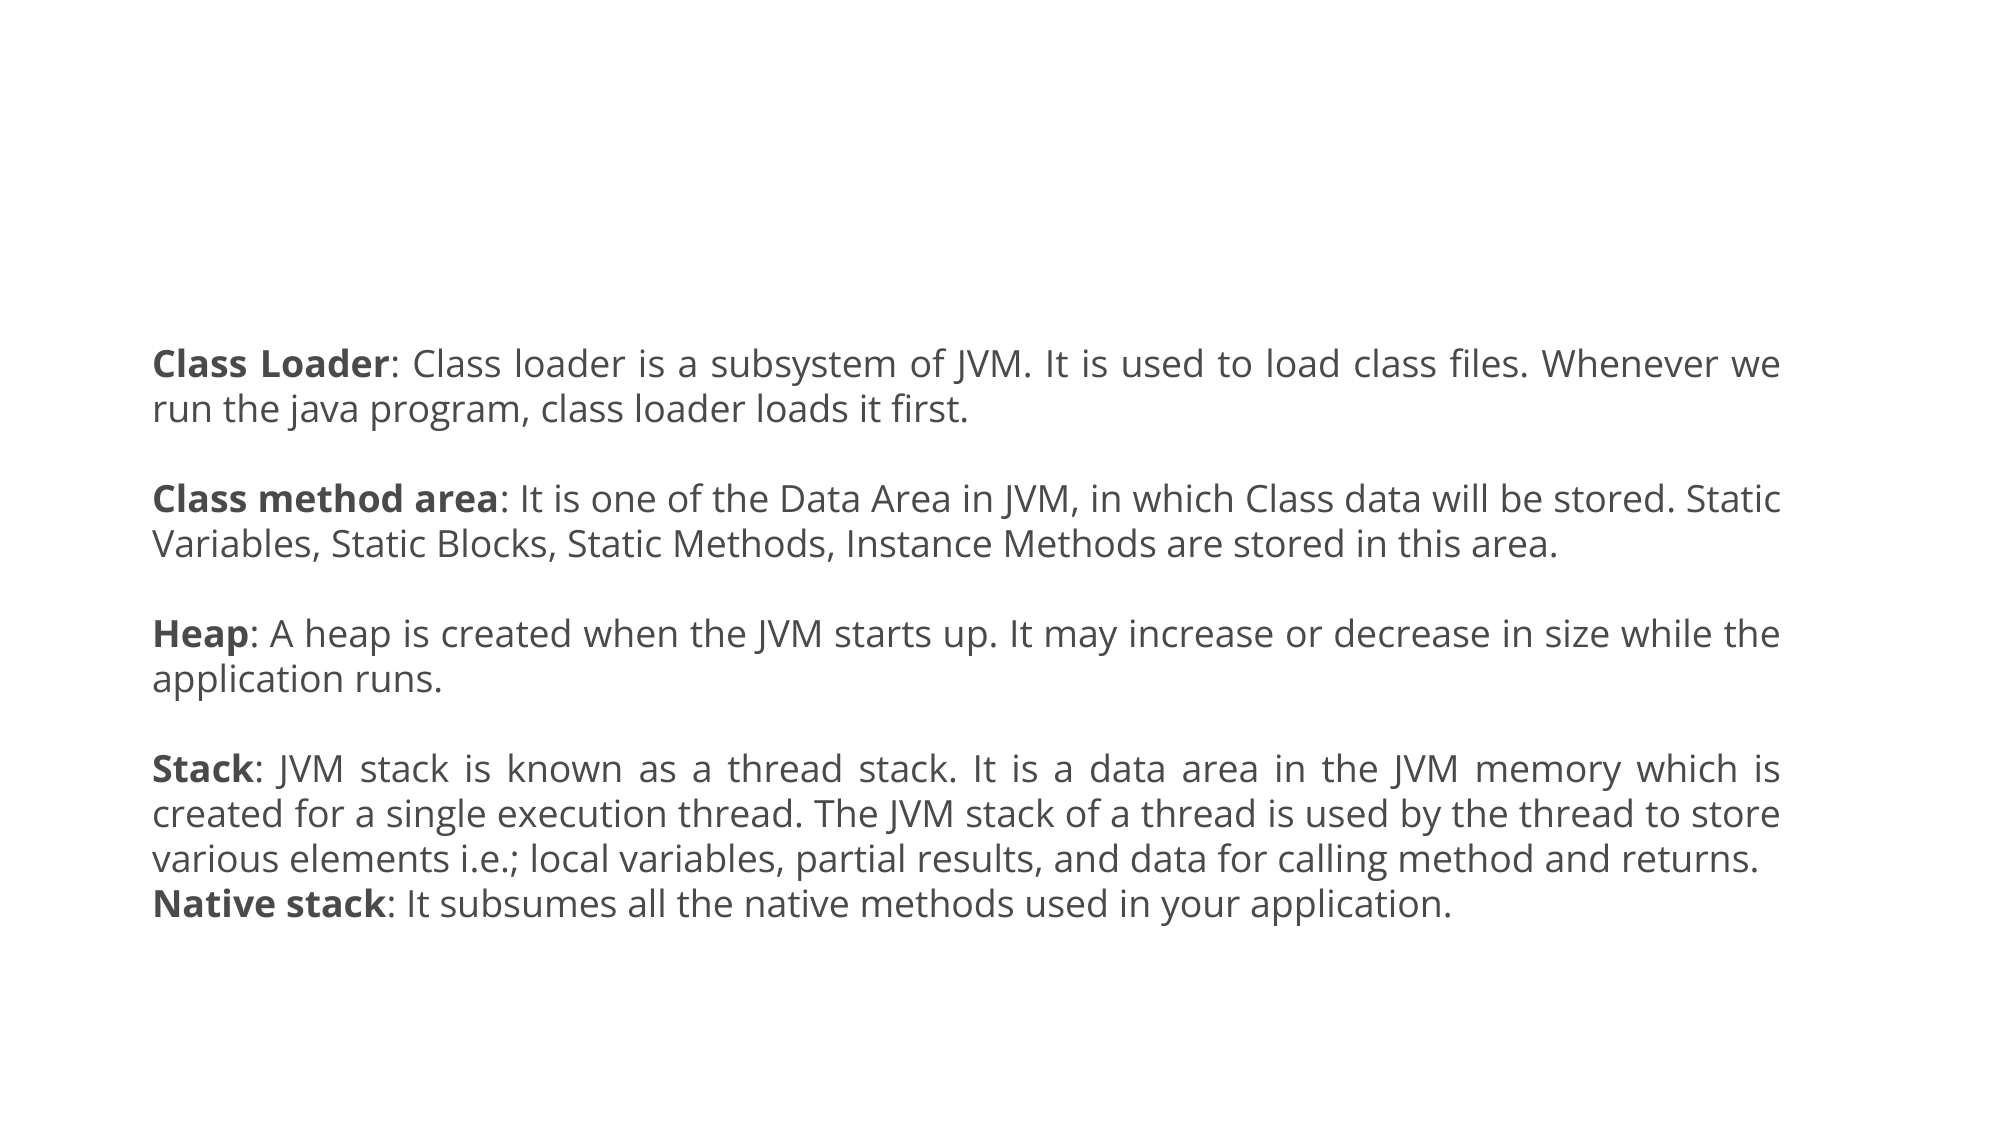

#

Class Loader: Class loader is a subsystem of JVM. It is used to load class files. Whenever we run the java program, class loader loads it first.

Class method area: It is one of the Data Area in JVM, in which Class data will be stored. Static Variables, Static Blocks, Static Methods, Instance Methods are stored in this area.

Heap: A heap is created when the JVM starts up. It may increase or decrease in size while the application runs.

Stack: JVM stack is known as a thread stack. It is a data area in the JVM memory which is created for a single execution thread. The JVM stack of a thread is used by the thread to store various elements i.e.; local variables, partial results, and data for calling method and returns.
Native stack: It subsumes all the native methods used in your application.